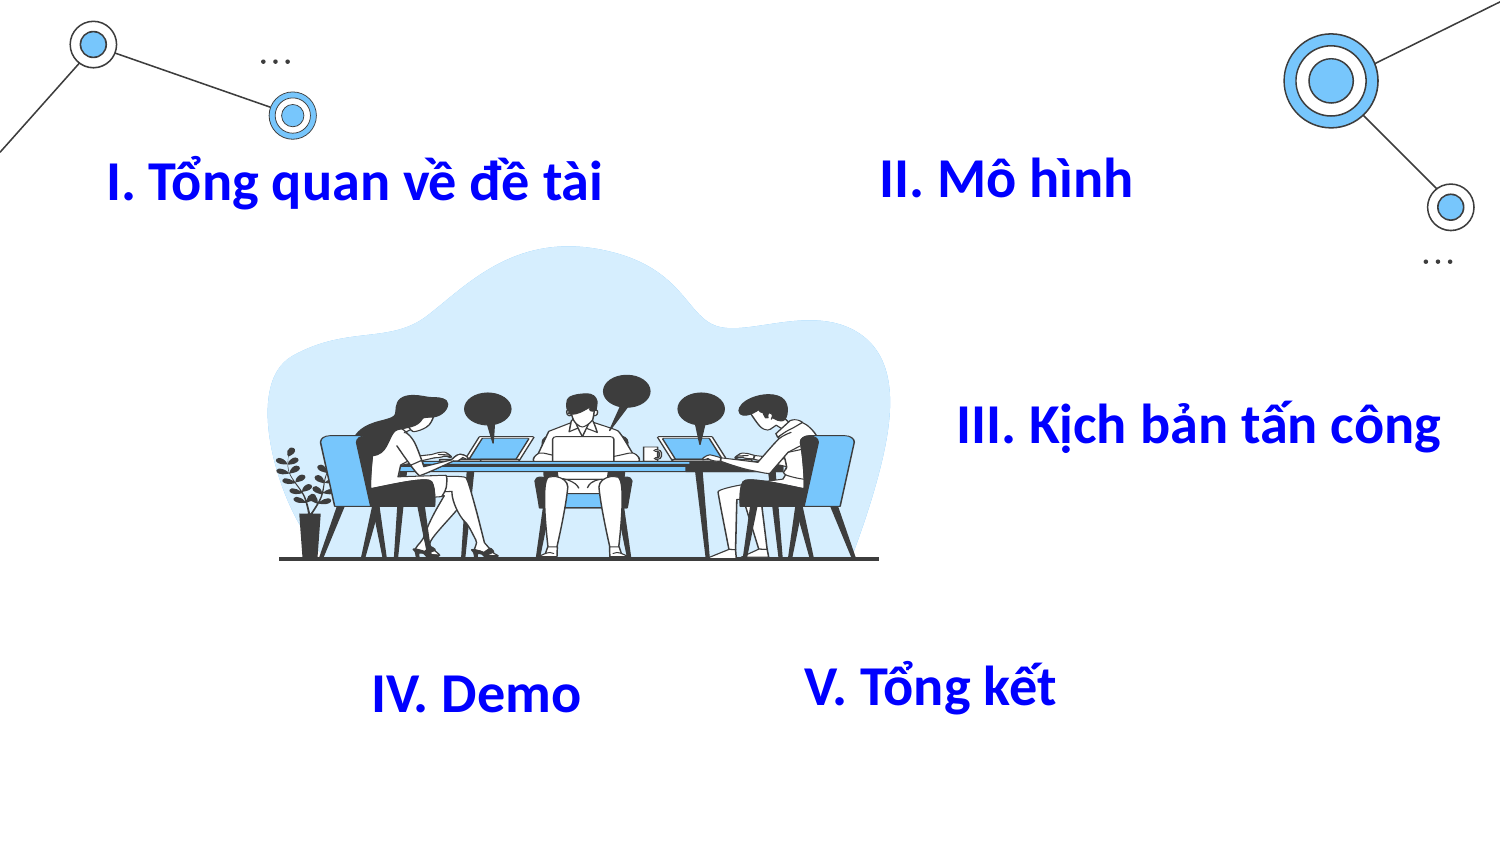

II. Mô hình
I. Tổng quan về đề tài

III. Kịch bản tấn công
V. Tổng kết
IV. Demo